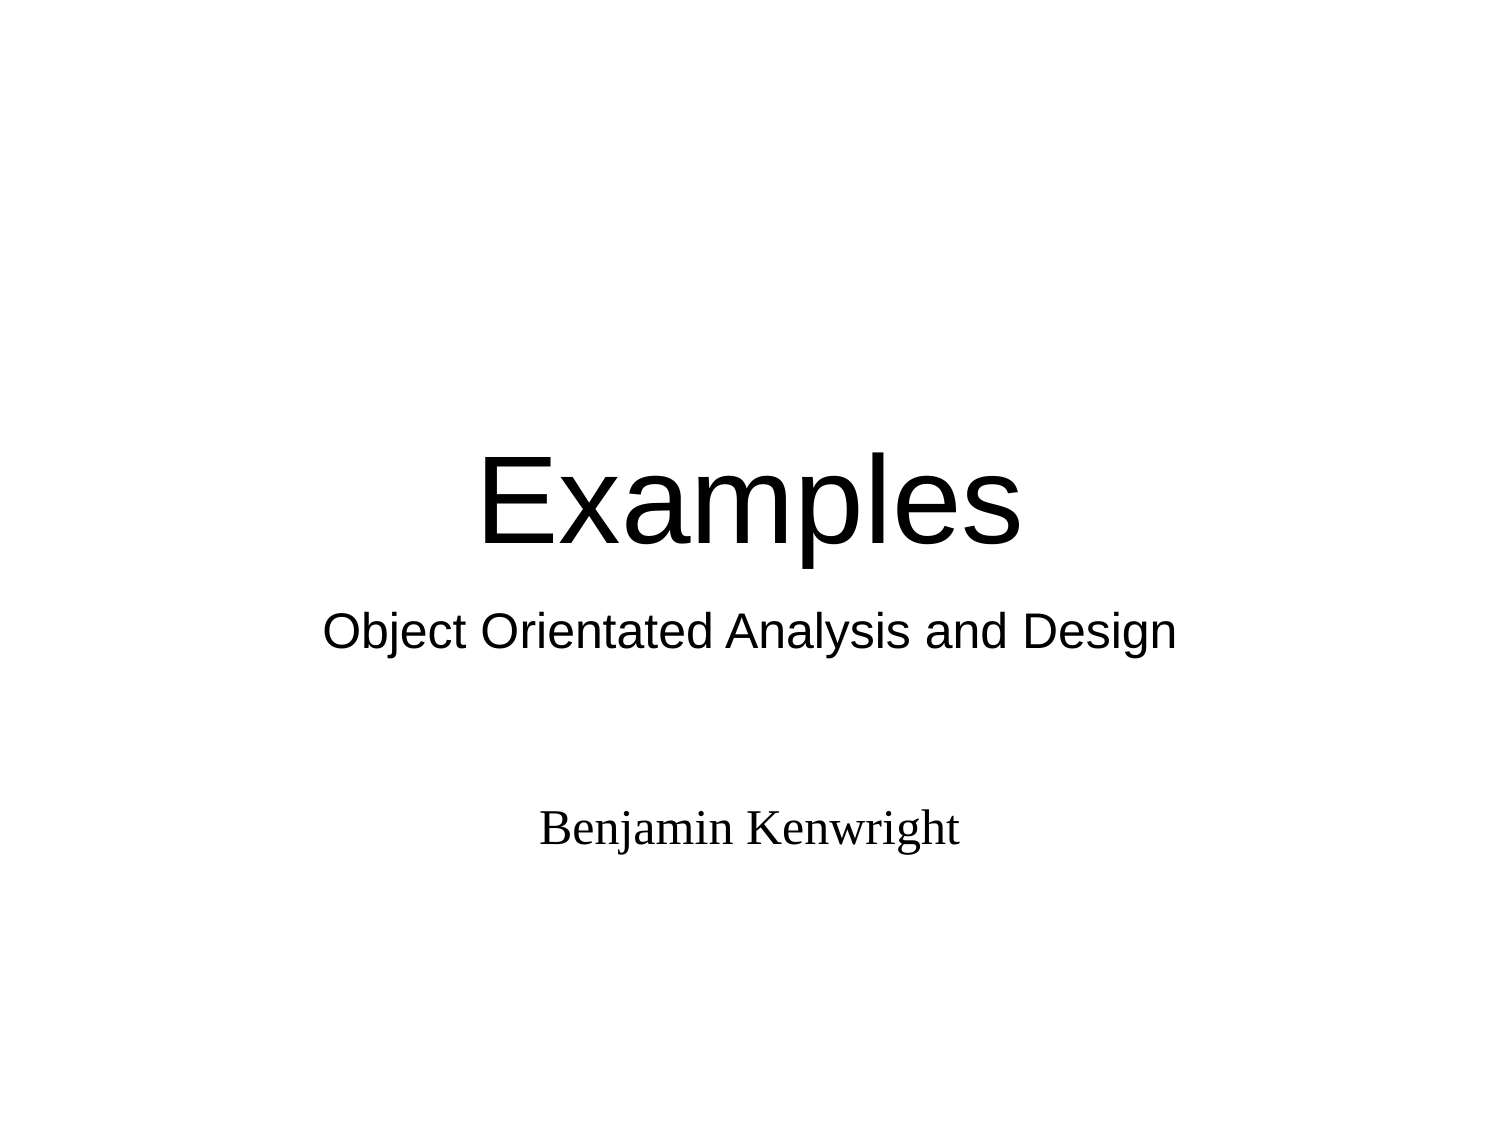

# Examples
Object Orientated Analysis and Design
Benjamin Kenwright